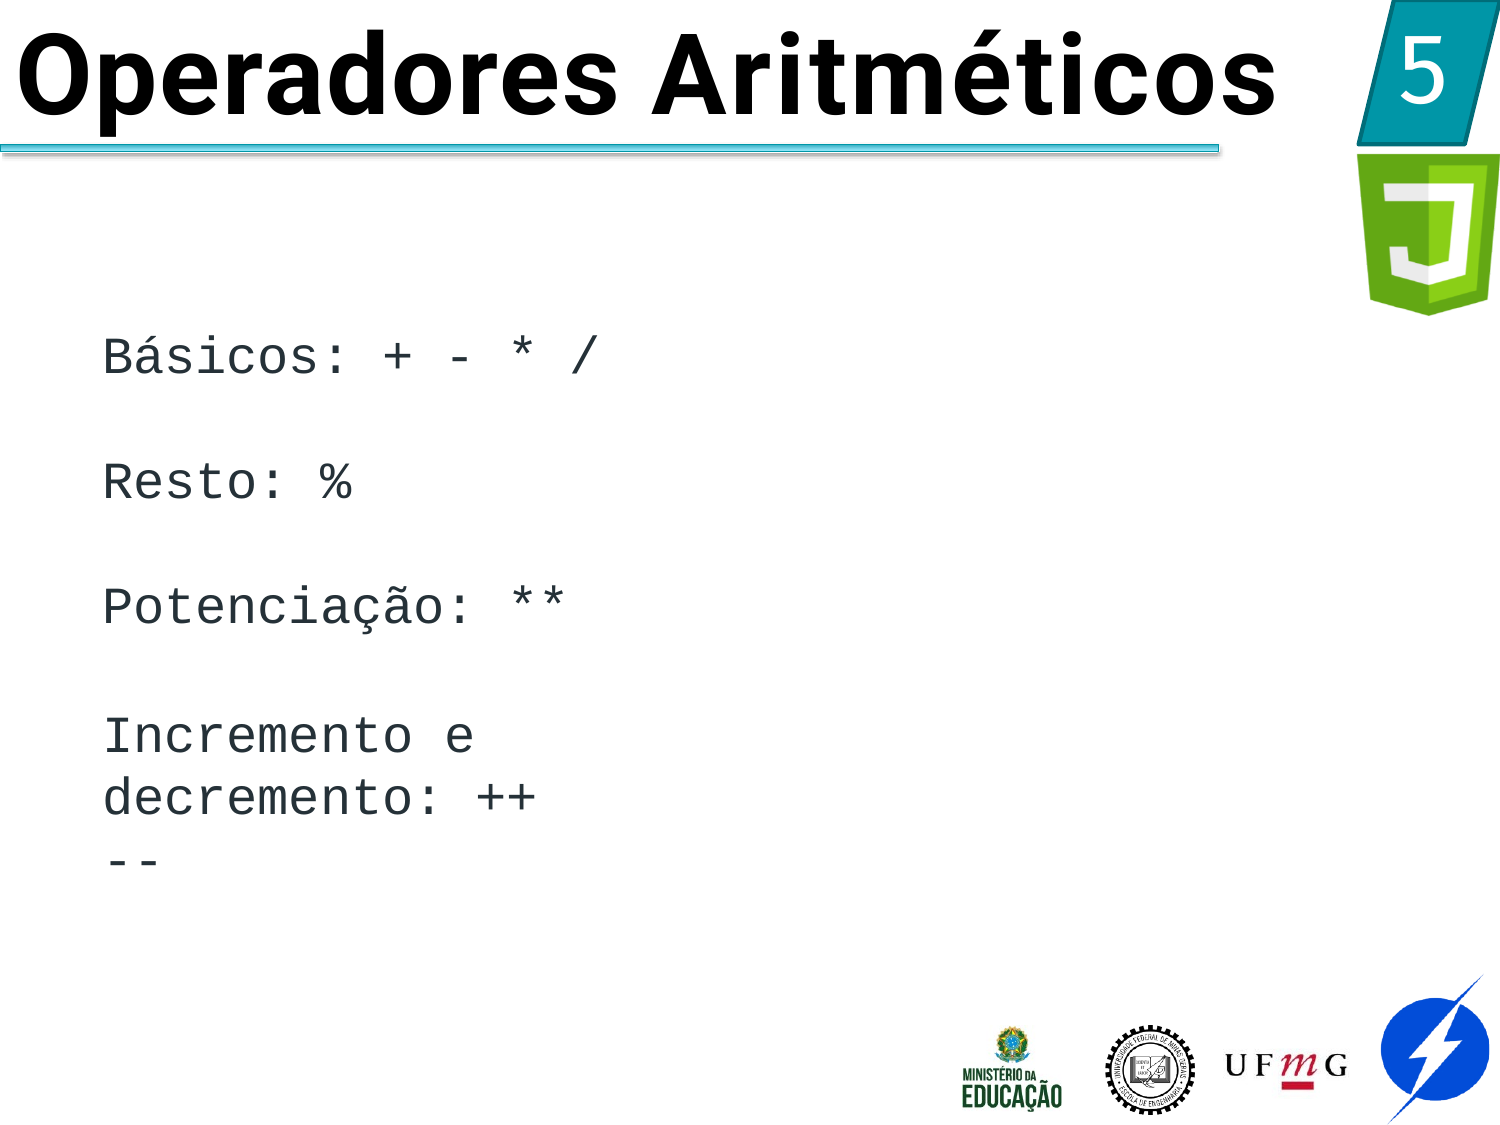

# Operadores Aritméticos
5

Básicos: + - * /
Resto: %  Potenciação: **

Incremento e decremento: ++ --